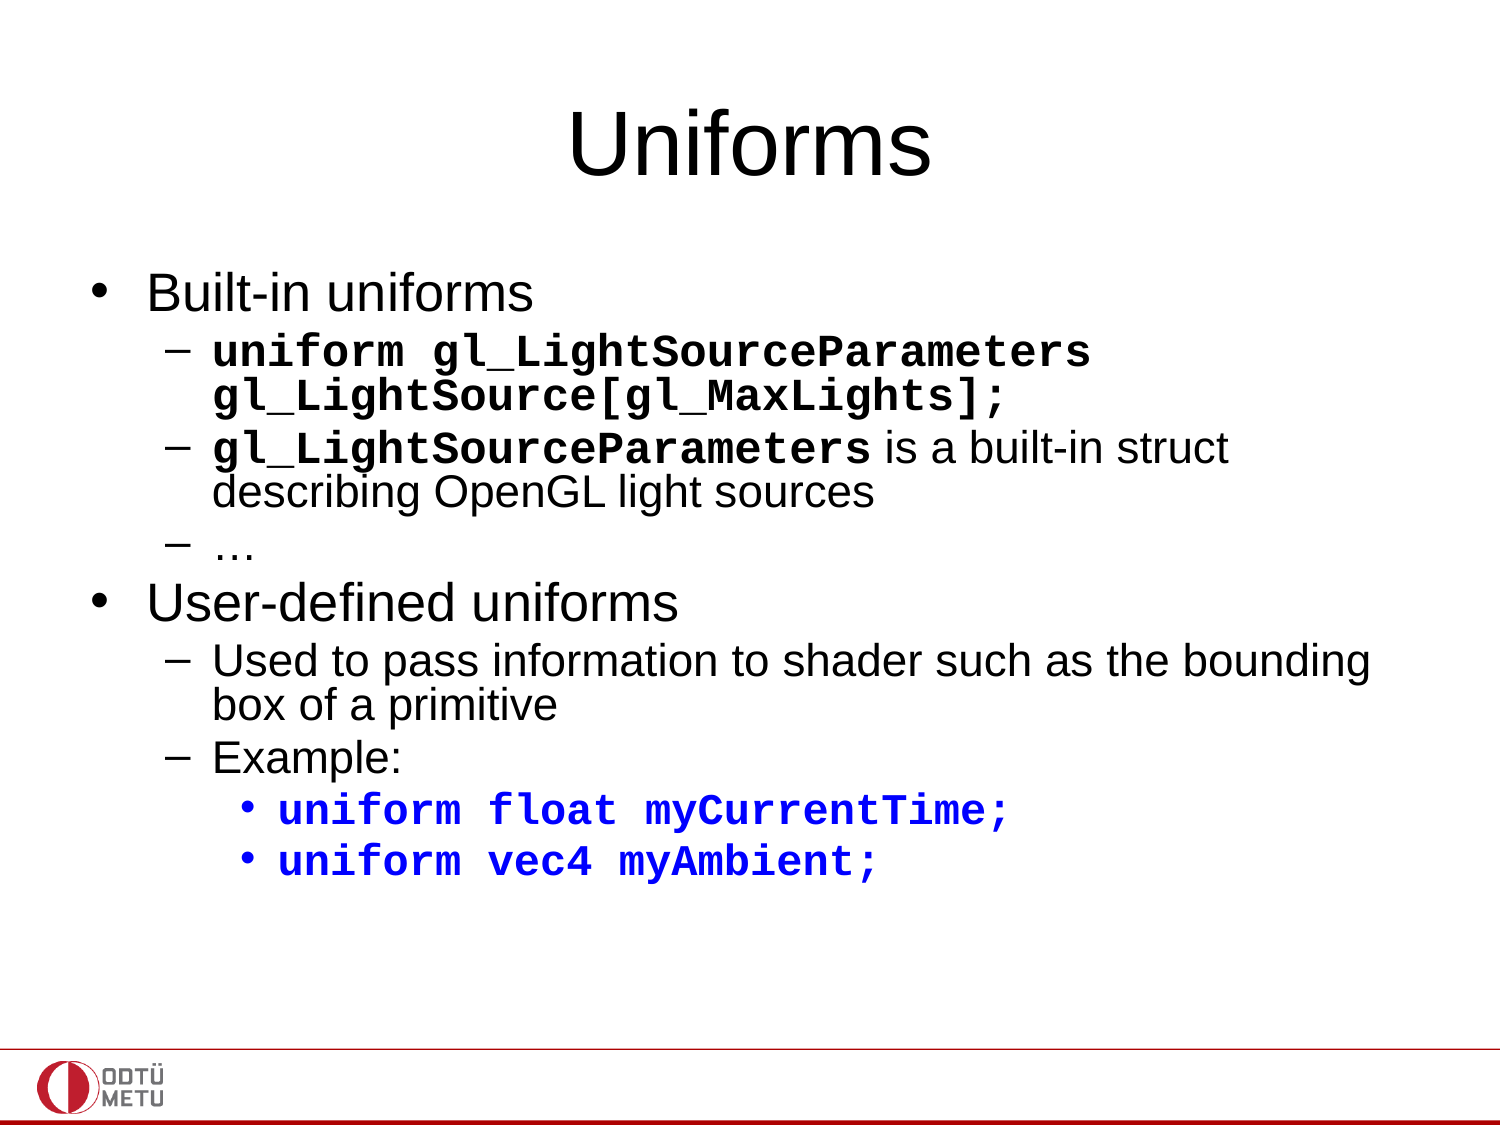

# Uniforms
Built-in uniforms
uniform gl_LightSourceParameters gl_LightSource[gl_MaxLights];
gl_LightSourceParameters is a built-in struct describing OpenGL light sources
…
User-defined uniforms
Used to pass information to shader such as the bounding box of a primitive
Example:
uniform float myCurrentTime;
uniform vec4 myAmbient;